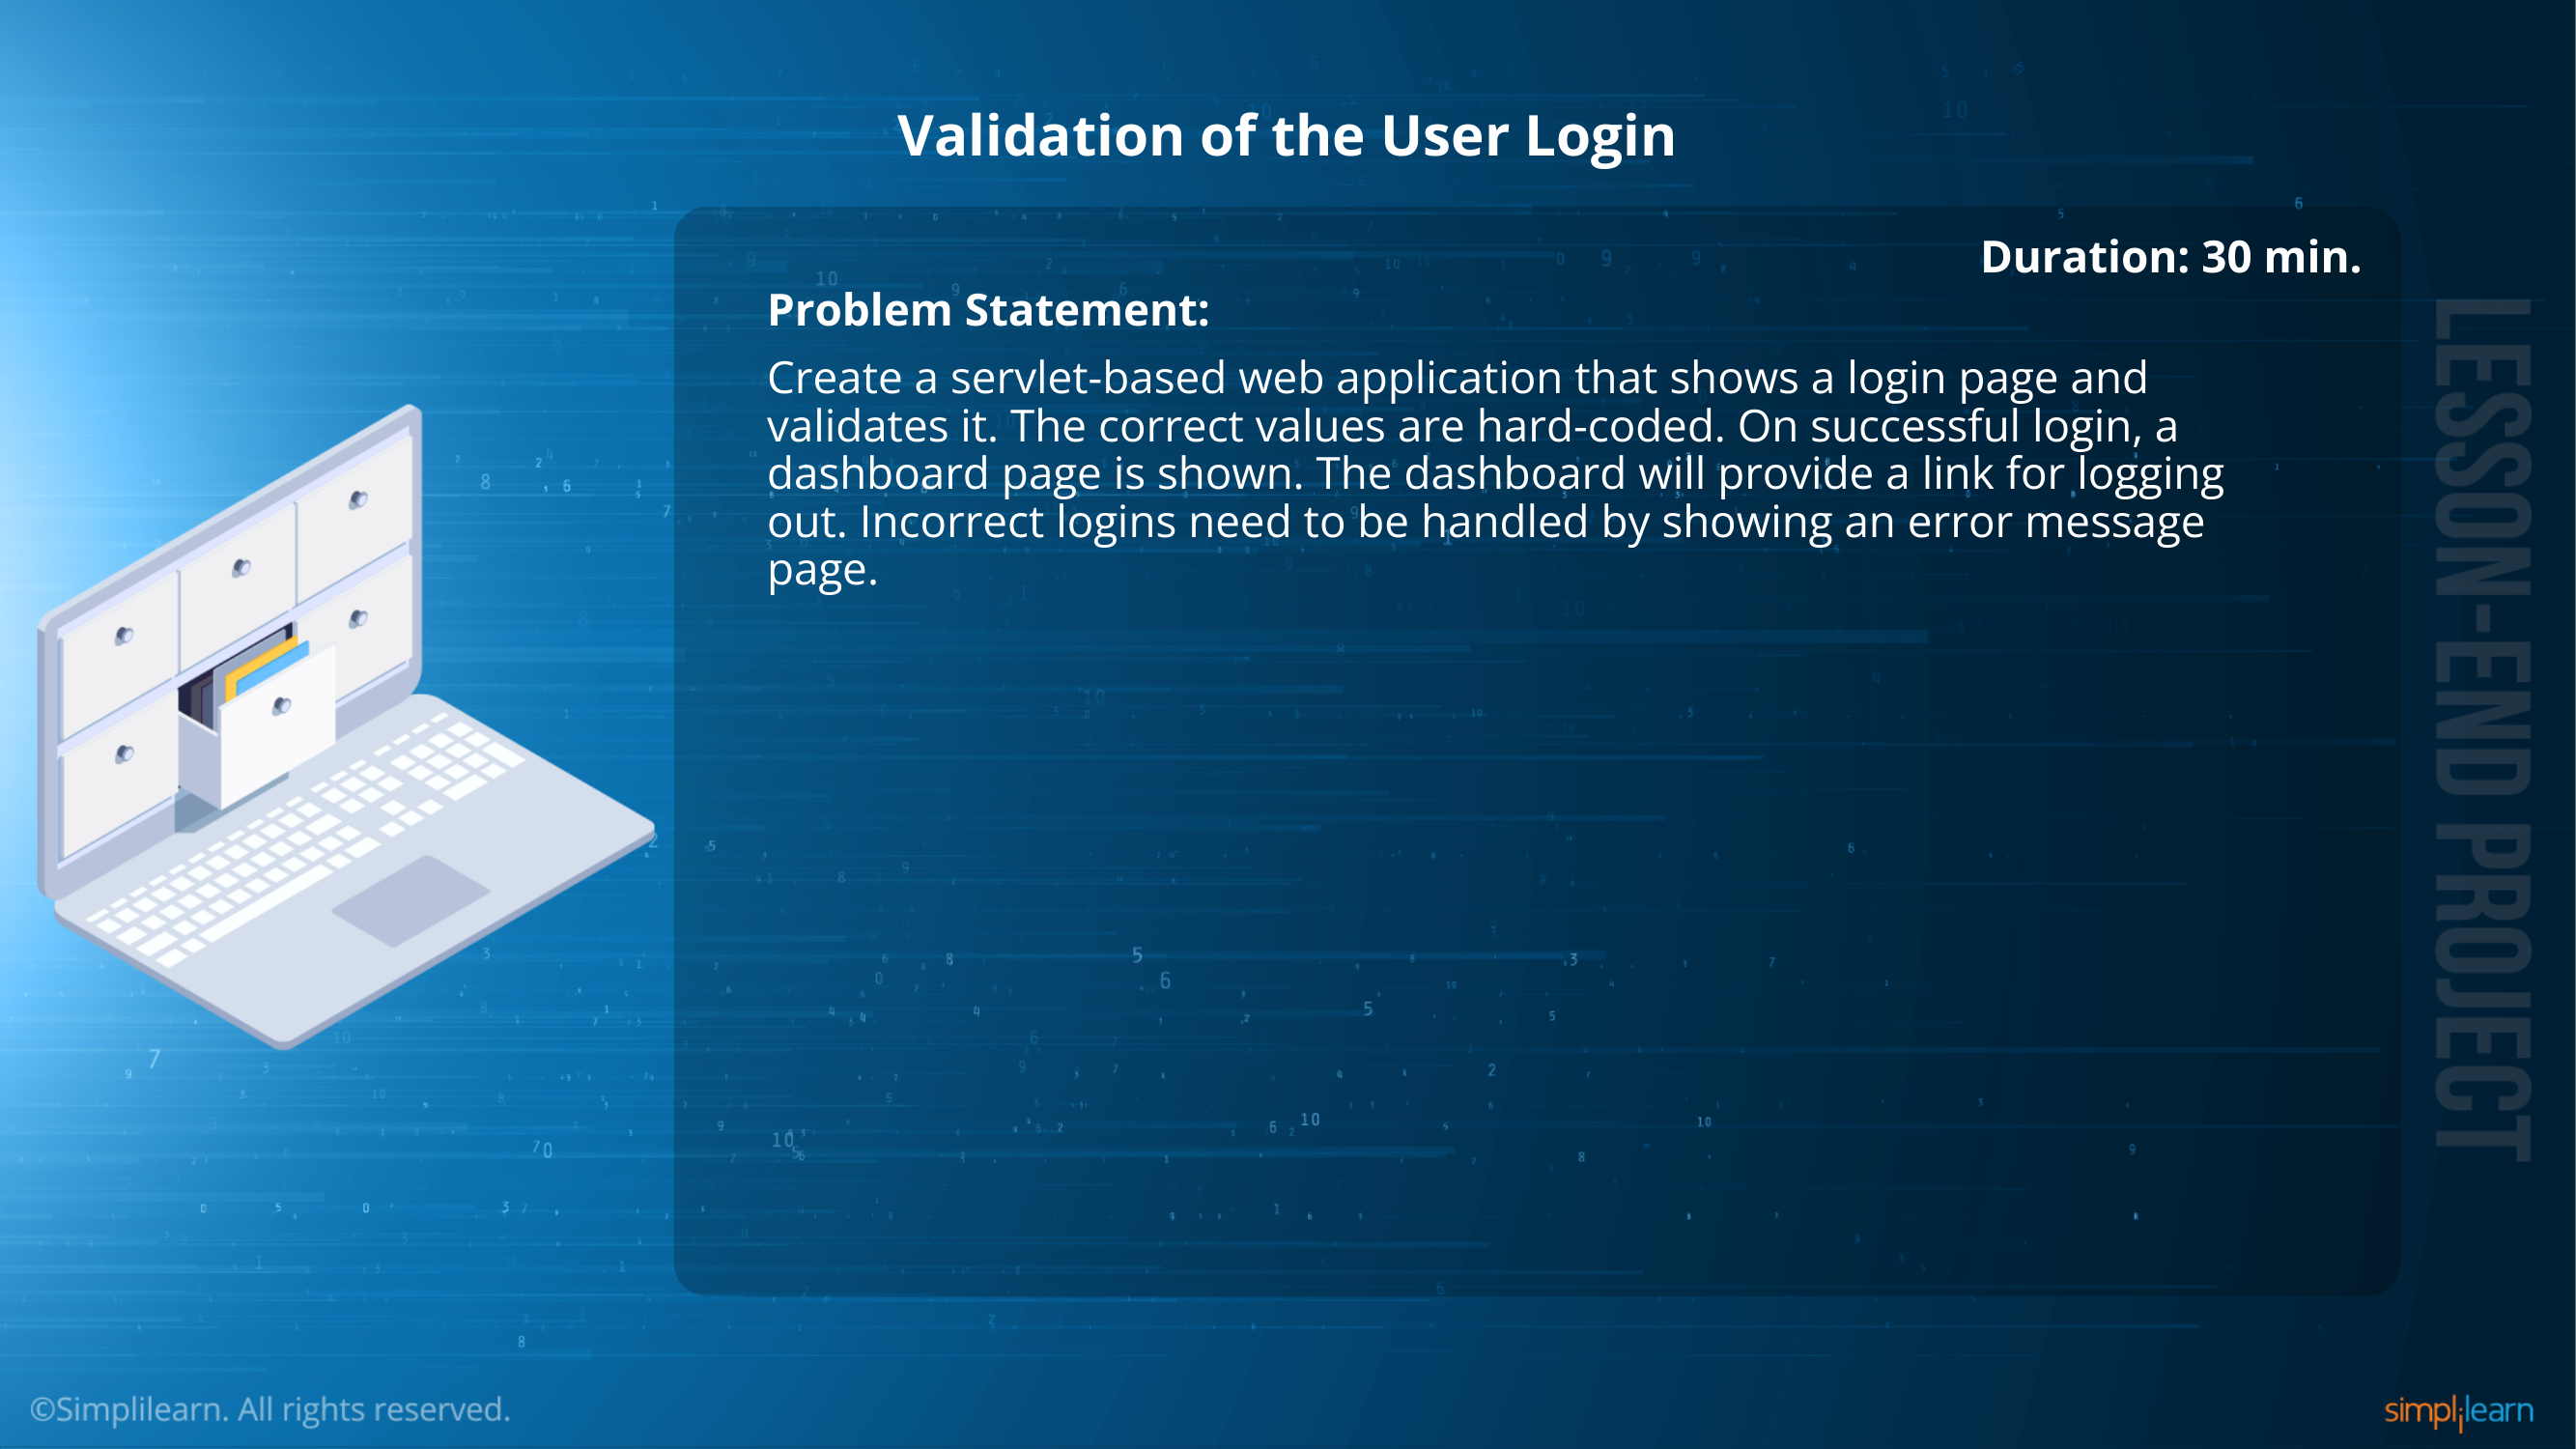

# Validation of the User Login
Duration: 30 min.
Problem Statement:
Create a servlet-based web application that shows a login page and validates it. The correct values are hard-coded. On successful login, a dashboard page is shown. The dashboard will provide a link for logging out. Incorrect logins need to be handled by showing an error message page.